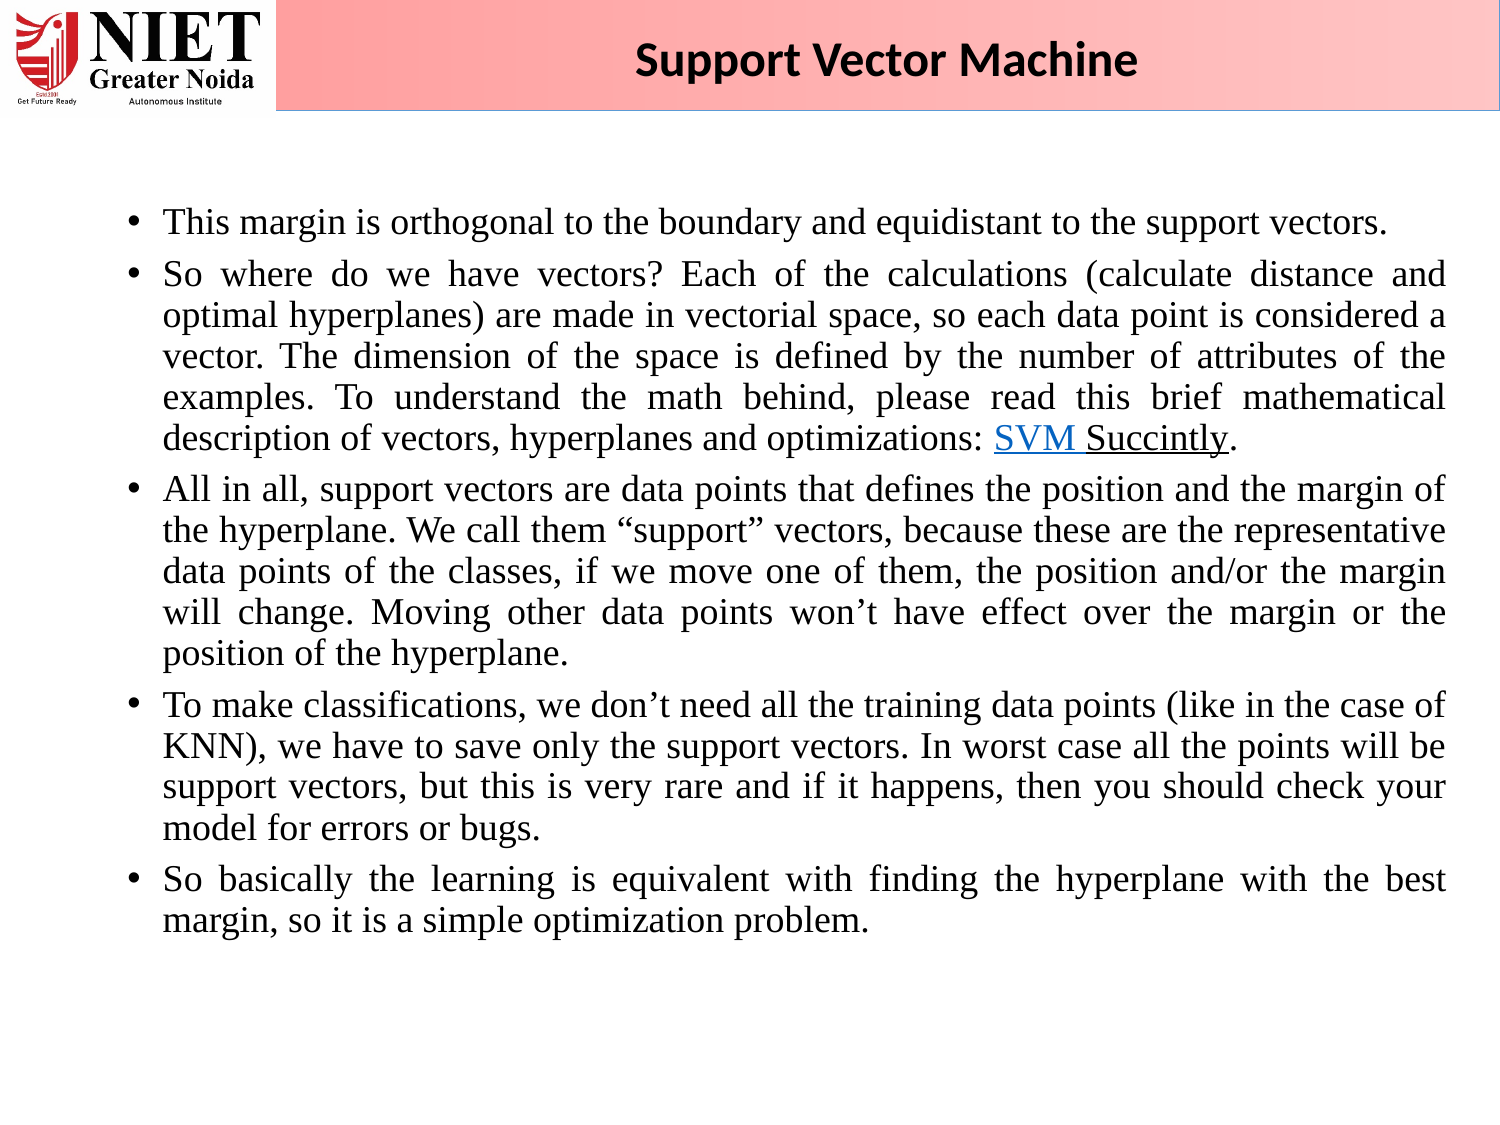

Support Vector Machine
This margin is orthogonal to the boundary and equidistant to the support vectors.
So where do we have vectors? Each of the calculations (calculate distance and optimal hyperplanes) are made in vectorial space, so each data point is considered a vector. The dimension of the space is defined by the number of attributes of the examples. To understand the math behind, please read this brief mathematical description of vectors, hyperplanes and optimizations: SVM Succintly.
All in all, support vectors are data points that defines the position and the margin of the hyperplane. We call them “support” vectors, because these are the representative data points of the classes, if we move one of them, the position and/or the margin will change. Moving other data points won’t have effect over the margin or the position of the hyperplane.
To make classifications, we don’t need all the training data points (like in the case of KNN), we have to save only the support vectors. In worst case all the points will be support vectors, but this is very rare and if it happens, then you should check your model for errors or bugs.
So basically the learning is equivalent with finding the hyperplane with the best margin, so it is a simple optimization problem.